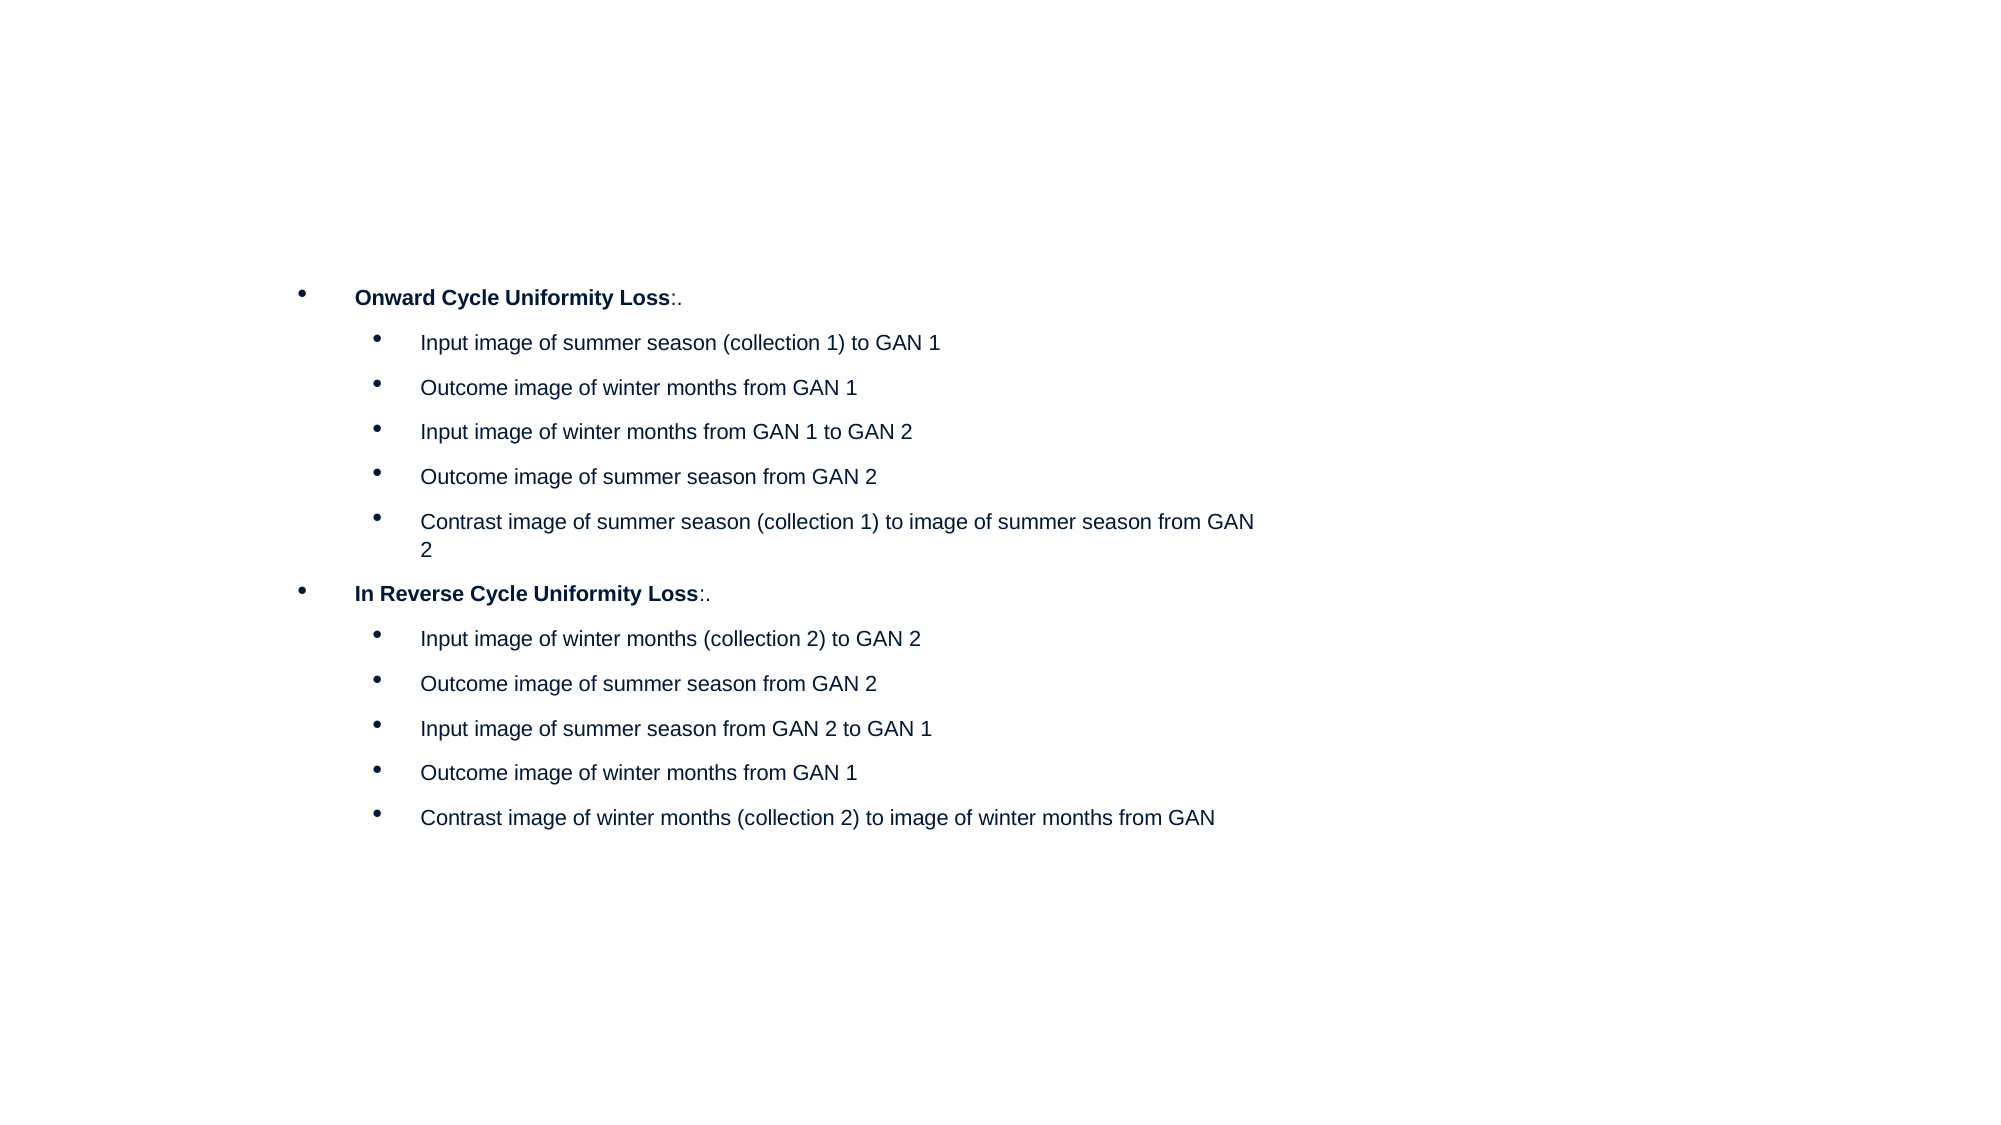

Onward Cycle Uniformity Loss:.
Input image of summer season (collection 1) to GAN 1
Outcome image of winter months from GAN 1
Input image of winter months from GAN 1 to GAN 2
Outcome image of summer season from GAN 2
Contrast image of summer season (collection 1) to image of summer season from GAN 2
In Reverse Cycle Uniformity Loss:.
Input image of winter months (collection 2) to GAN 2
Outcome image of summer season from GAN 2
Input image of summer season from GAN 2 to GAN 1
Outcome image of winter months from GAN 1
Contrast image of winter months (collection 2) to image of winter months from GAN